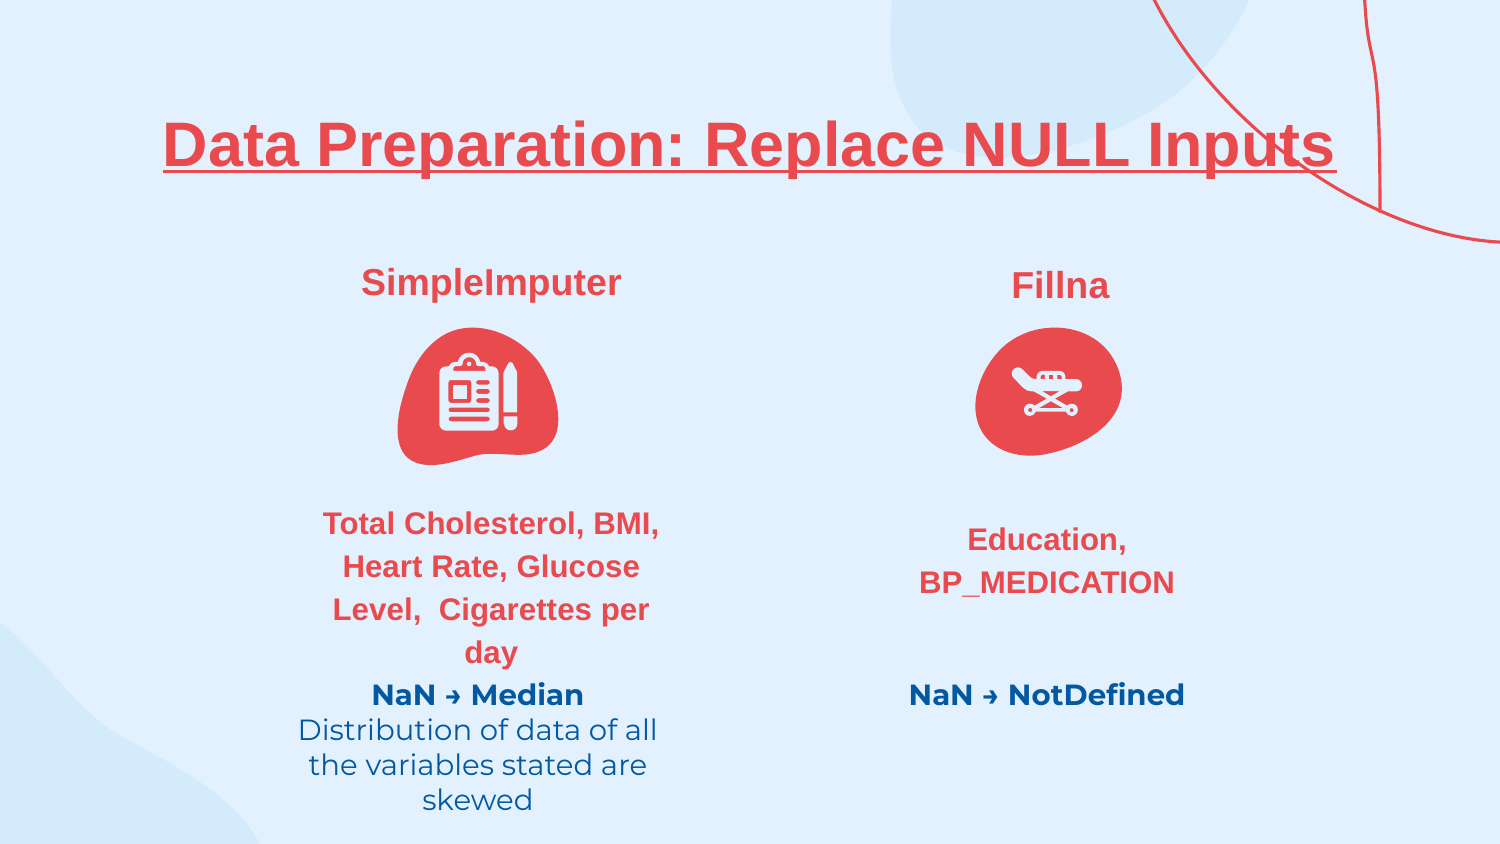

# Data Preparation: Replace NULL Inputs

SimpleImputer

Fillna

Total Cholesterol, BMI, Heart Rate, Glucose Level,  Cigarettes per day

Education, BP_MEDICATION
NaN → NotDefined

NaN → Median
Distribution of data of all the variables stated are skewed